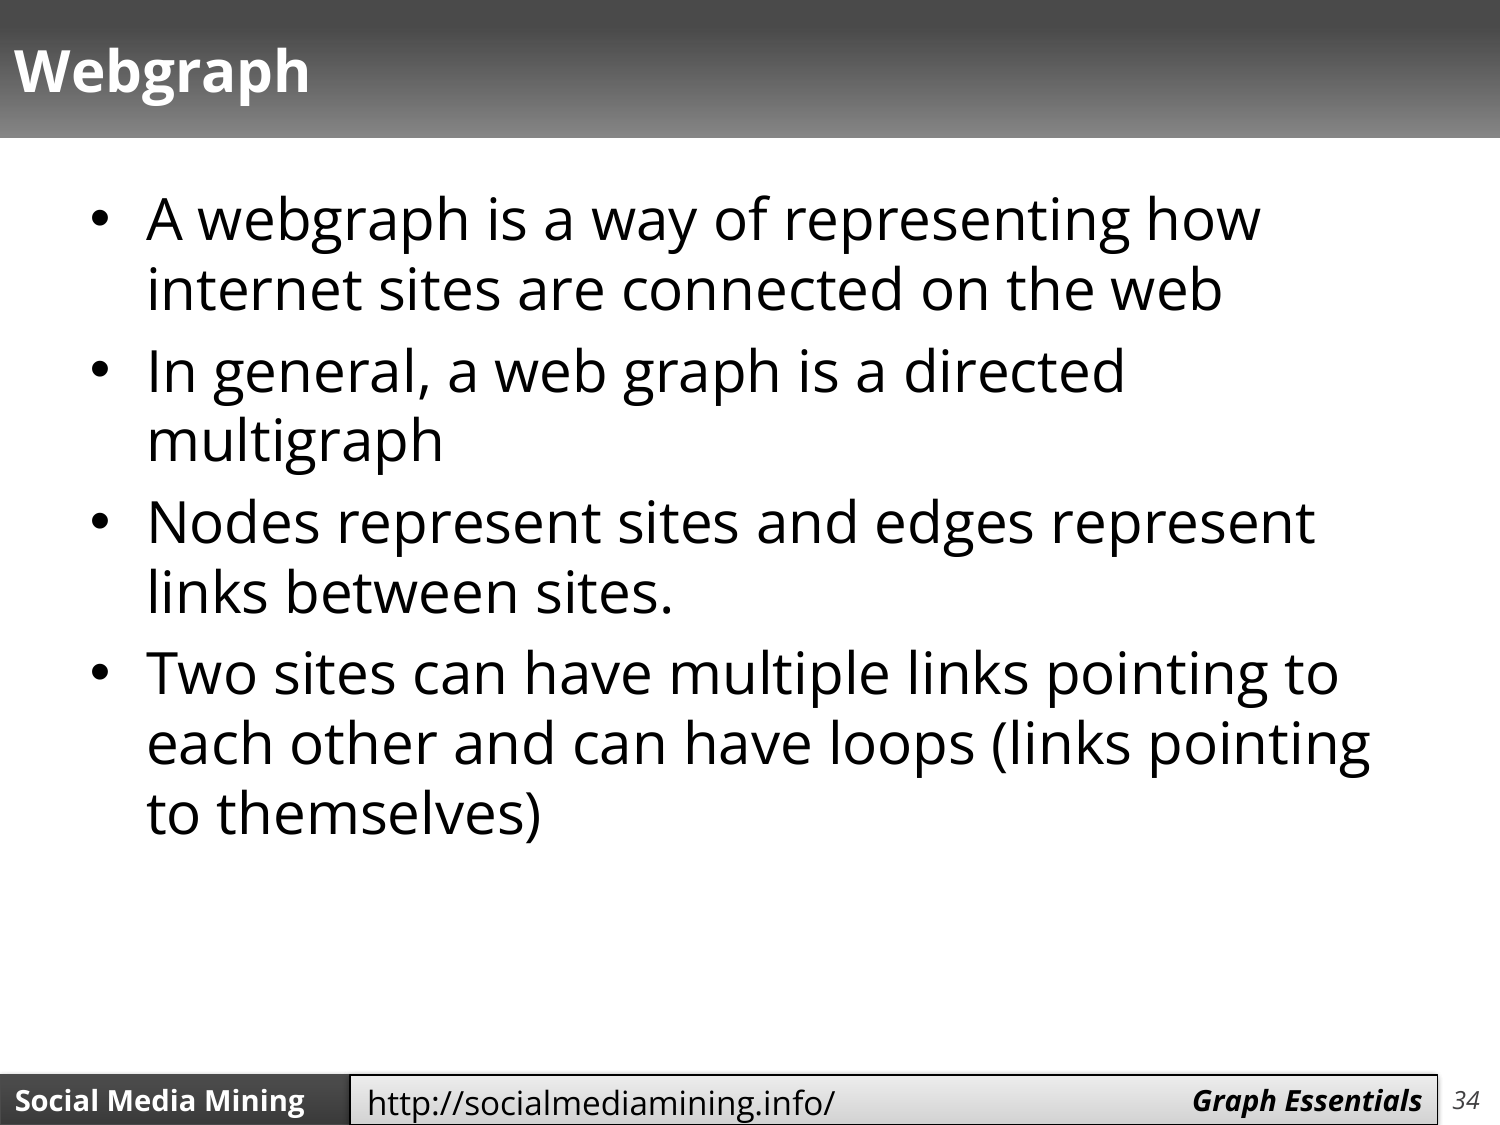

# Webgraph
A webgraph is a way of representing how internet sites are connected on the web
In general, a web graph is a directed multigraph
Nodes represent sites and edges represent links between sites.
Two sites can have multiple links pointing to each other and can have loops (links pointing to themselves)